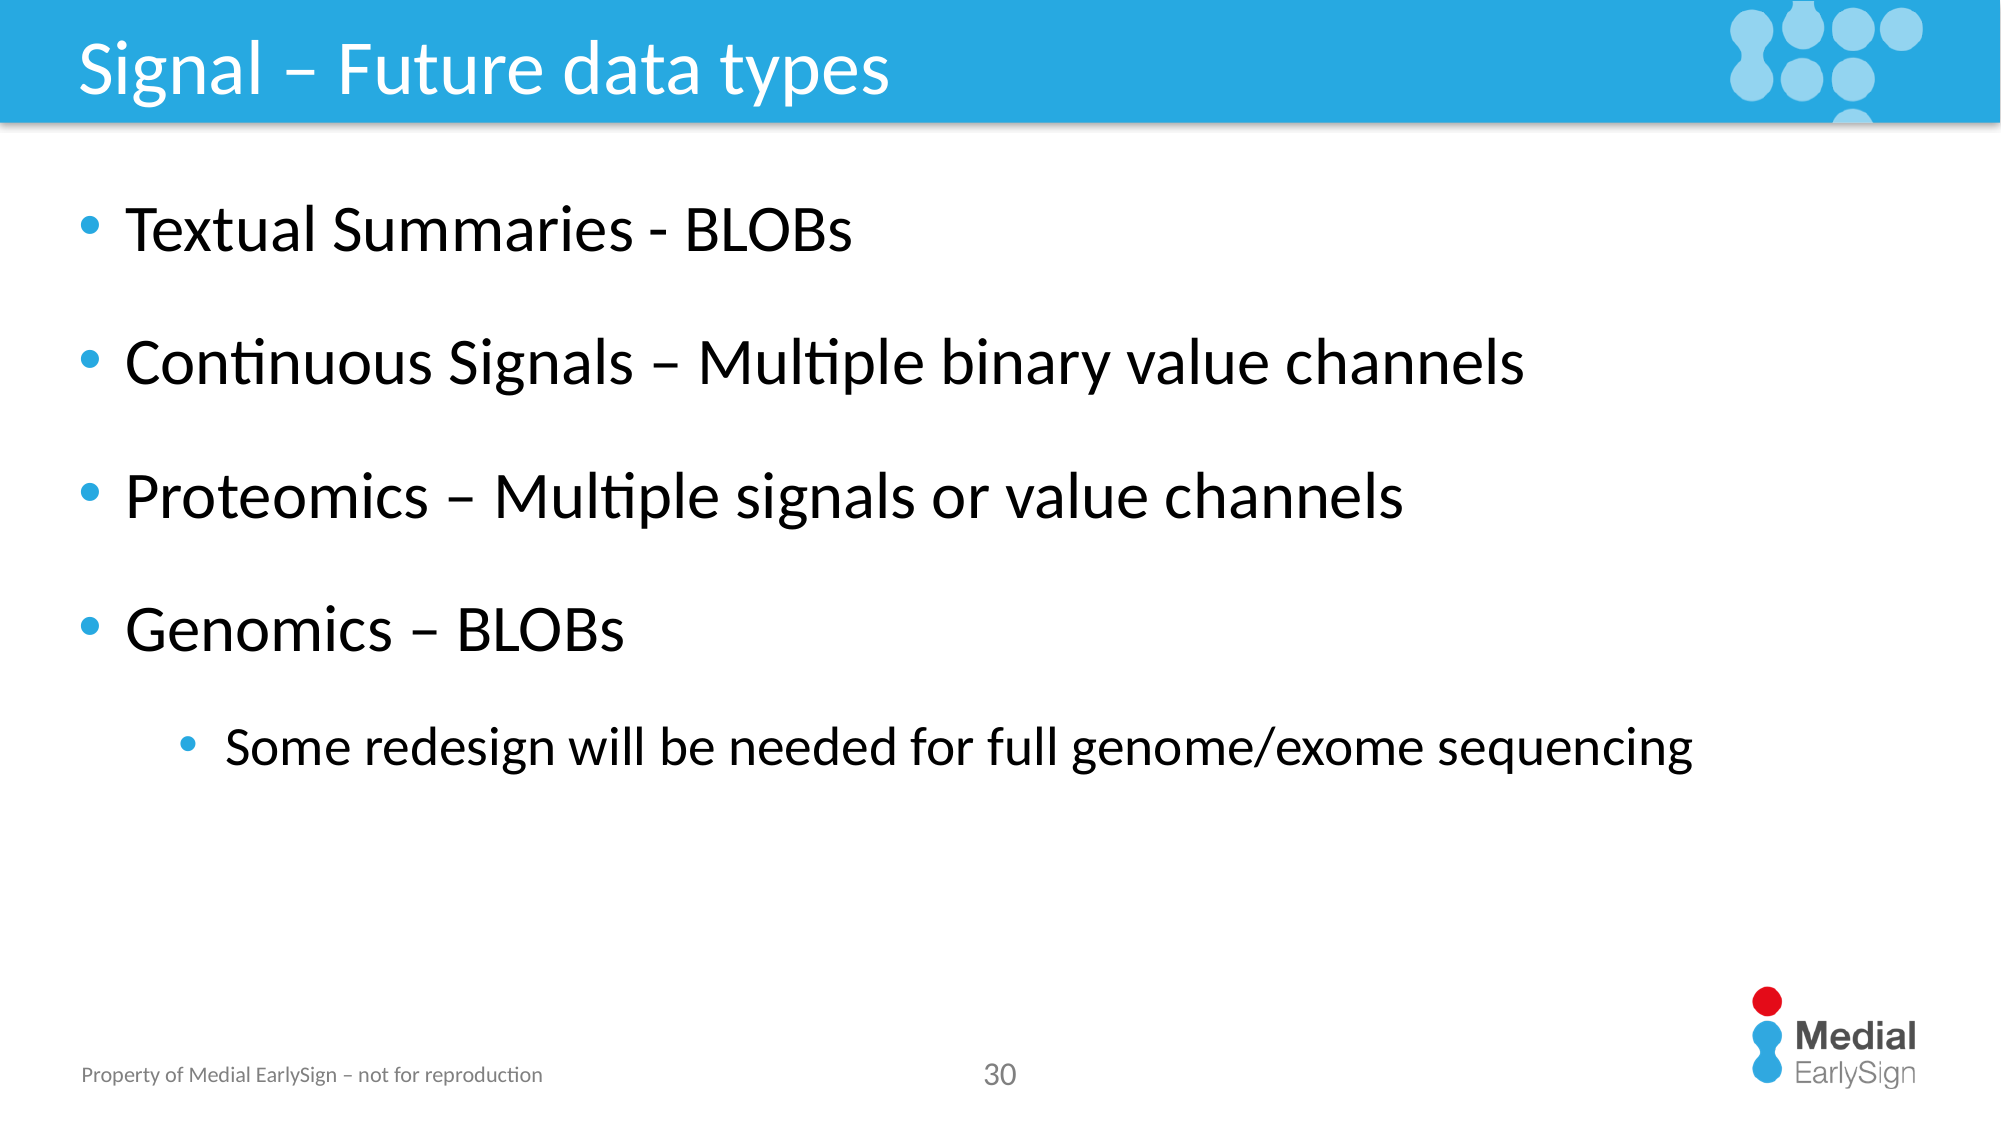

# Signal – Future data types
Textual Summaries - BLOBs
Continuous Signals – Multiple binary value channels
Proteomics – Multiple signals or value channels
Genomics – BLOBs
Some redesign will be needed for full genome/exome sequencing